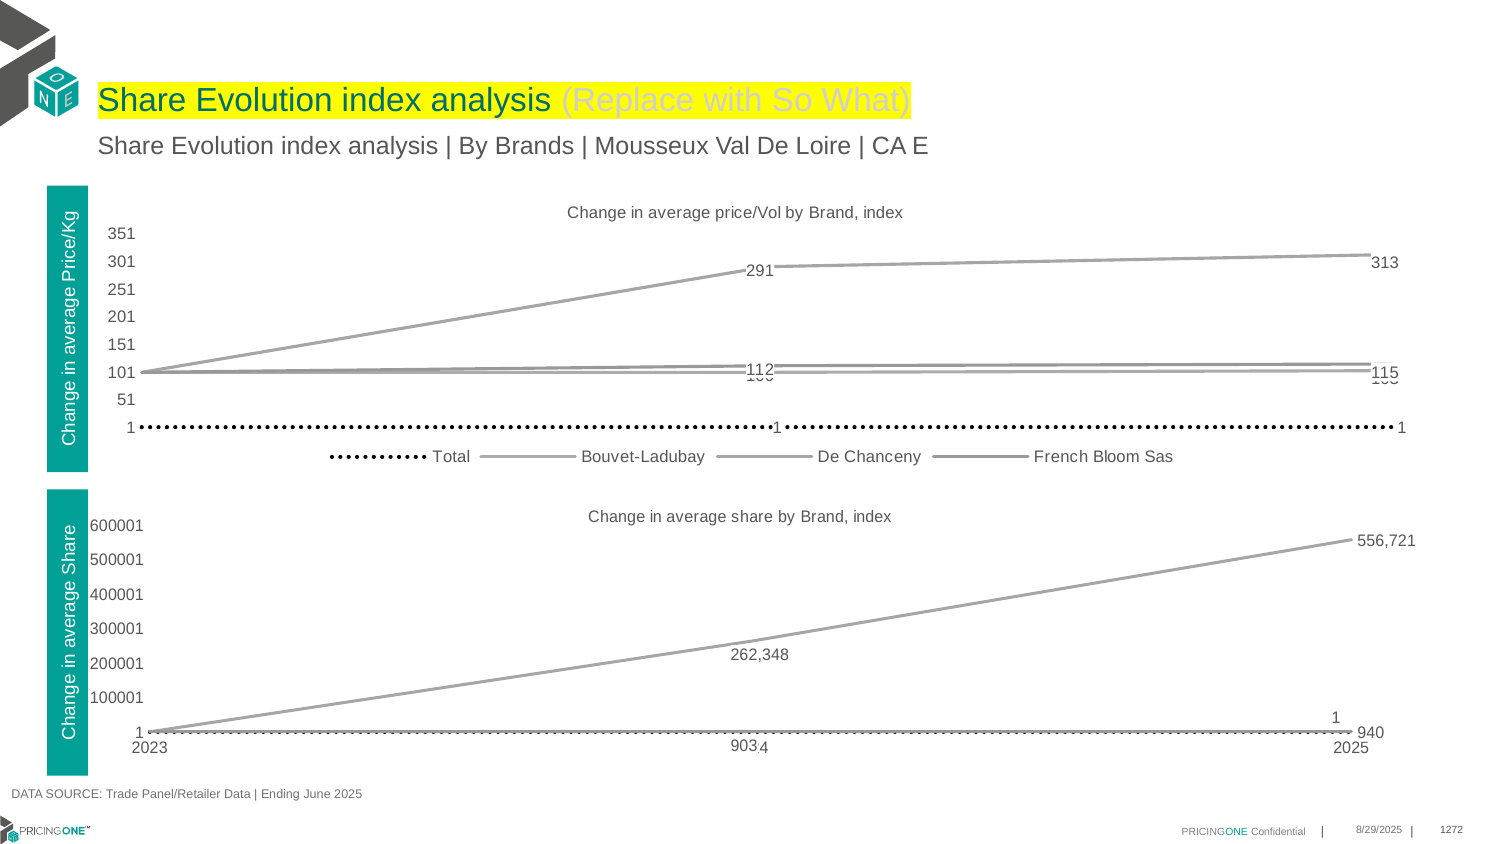

# Share Evolution index analysis (Replace with So What)
Share Evolution index analysis | By Brands | Mousseux Val De Loire | CA E

### Chart: Change in average price/Vol by Brand, index

| Category | Total | Bouvet-Ladubay | De Chanceny | French Bloom Sas |
|---|---|---|---|---|
| 2023 | 1.0 | 100.0 | 100.0 | 100.0 |
| 2024 | 1.0599197554179345 | 100.0 | 291.0 | 112.0 |
| 2025 | 1.1077529379066569 | 103.0 | 313.0 | 115.0 |
Change in average Price/Kg

### Chart: Change in average share by Brand, index

| Category | Total | Bouvet-Ladubay | De Chanceny | French Bloom Sas |
|---|---|---|---|---|
| 2023 | 1.0 | 100.0 | 100.0 | 100.0 |
| 2024 | 1.0 | 103.0 | 262348.0 | 90.0 |
| 2025 | 1.0 | 100.0 | 556721.0 | 94.0 |
Change in average Share
DATA SOURCE: Trade Panel/Retailer Data | Ending June 2025

8/29/2025
1272